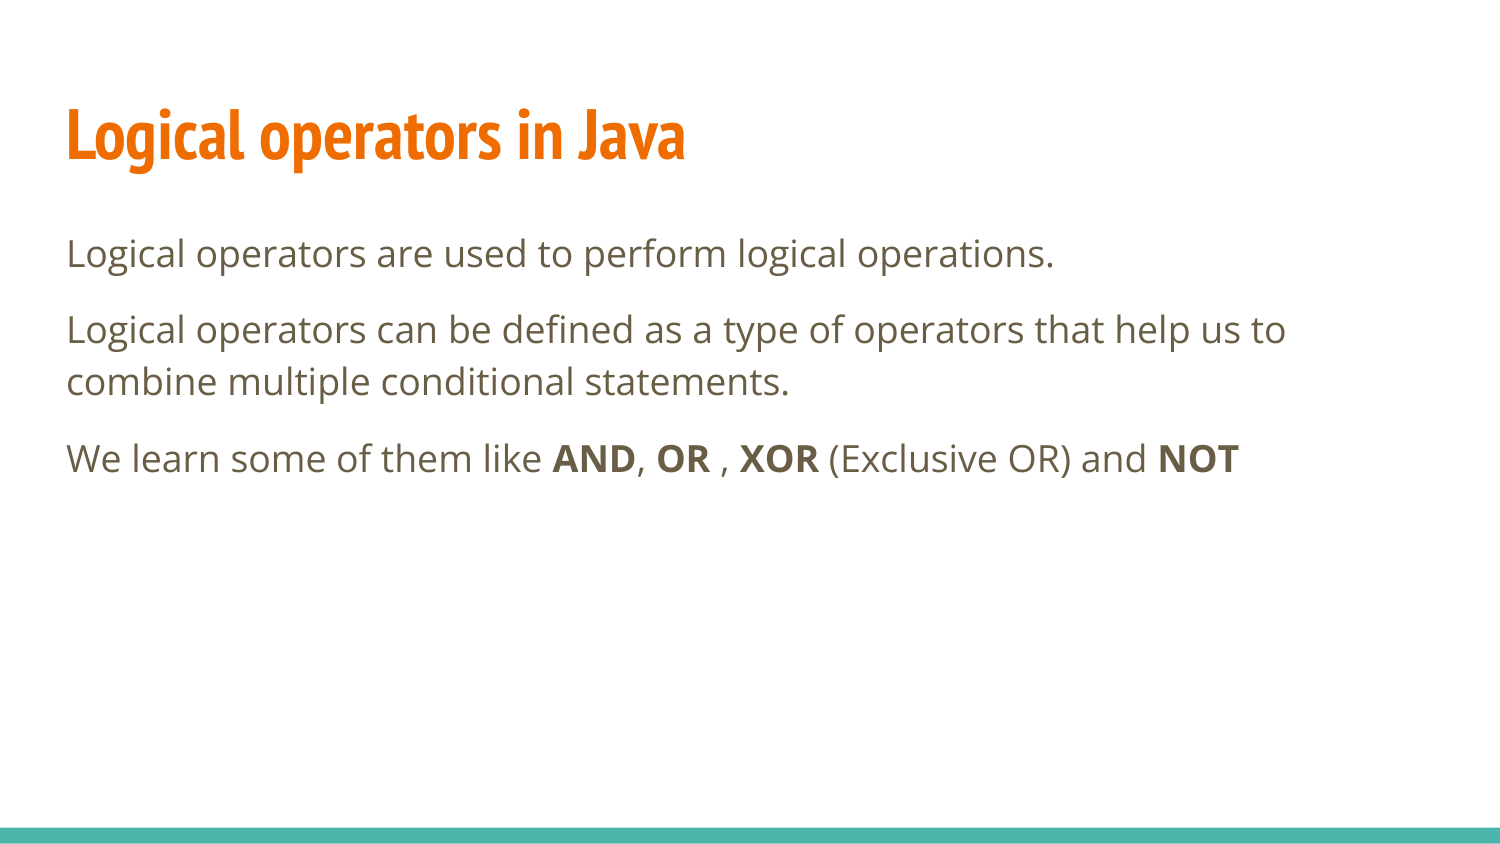

# Logical operators in Java
Logical operators are used to perform logical operations.
Logical operators can be defined as a type of operators that help us to combine multiple conditional statements.
We learn some of them like AND, OR , XOR (Exclusive OR) and NOT